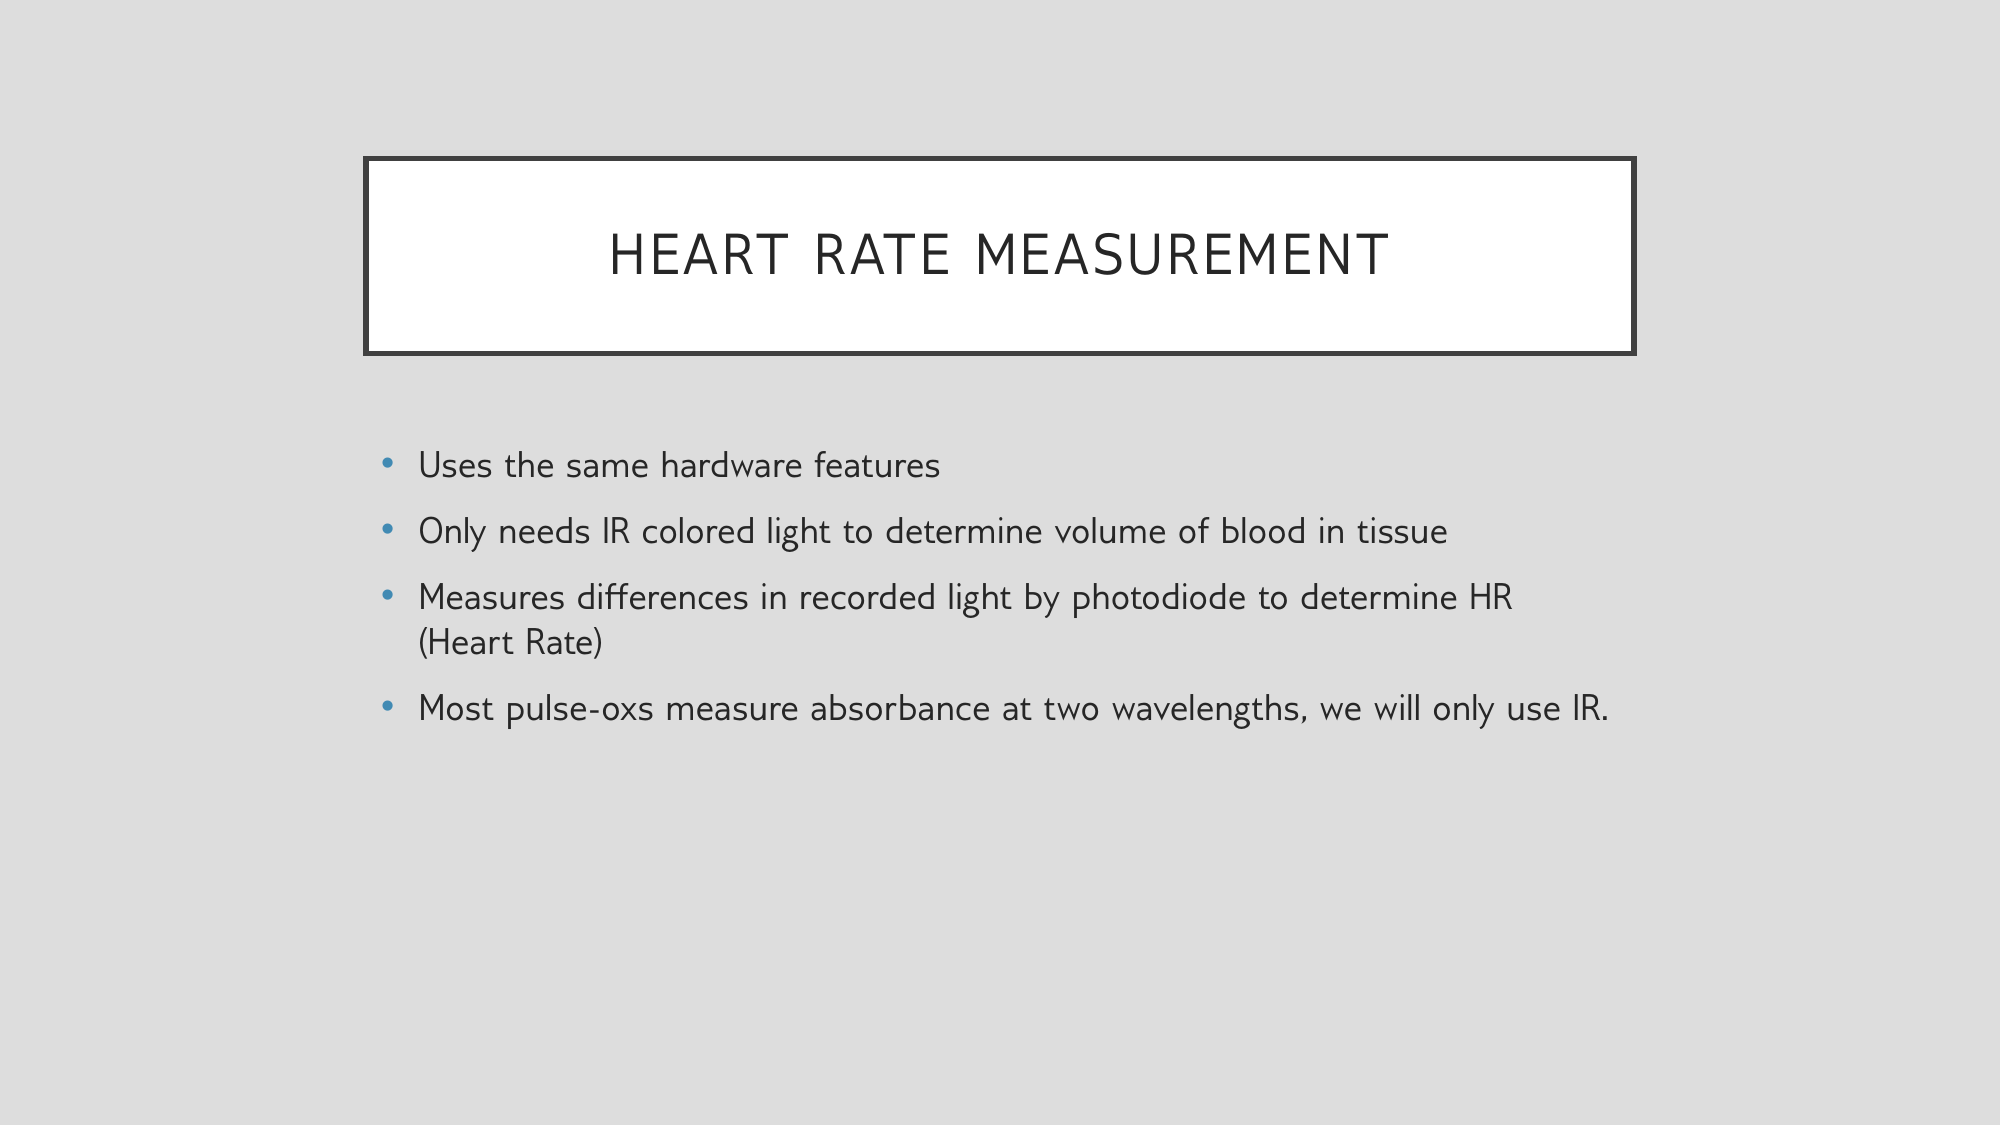

# Heart Rate Measurement
Uses the same hardware features
Only needs IR colored light to determine volume of blood in tissue
Measures differences in recorded light by photodiode to determine HR (Heart Rate)
Most pulse-oxs measure absorbance at two wavelengths, we will only use IR.